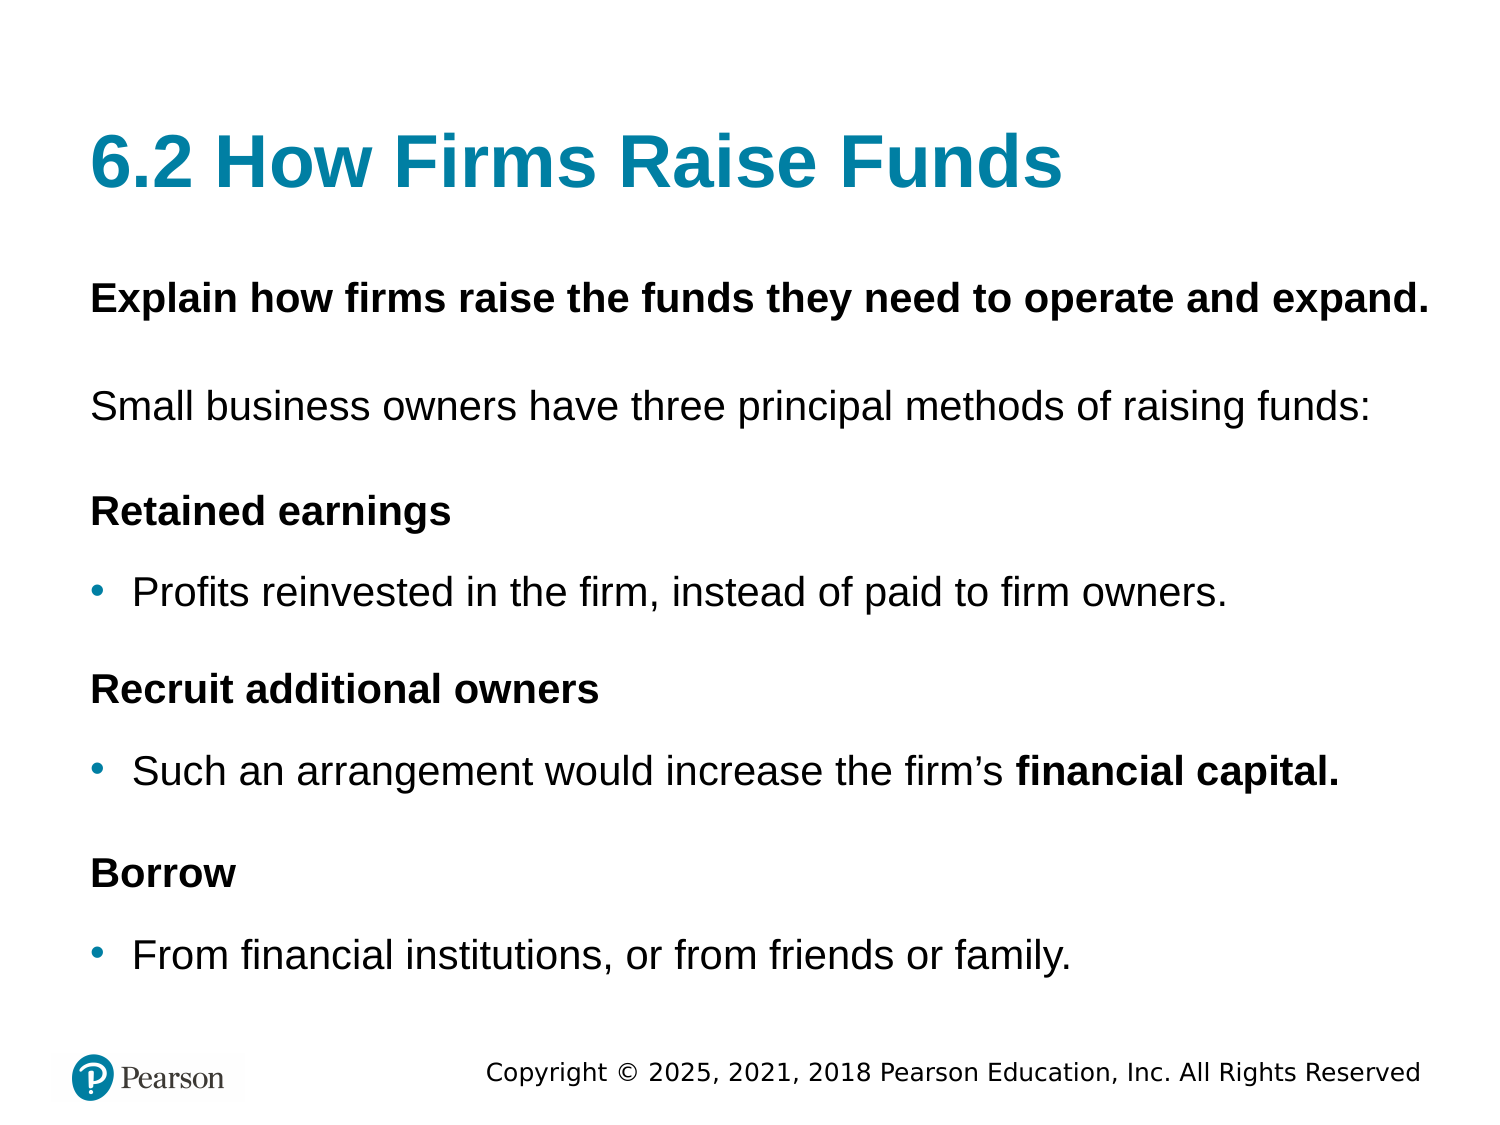

# 6.2 How Firms Raise Funds
Explain how firms raise the funds they need to operate and expand.
Small business owners have three principal methods of raising funds:
Retained earnings
Profits reinvested in the firm, instead of paid to firm owners.
Recruit additional owners
Such an arrangement would increase the firm’s financial capital.
Borrow
From financial institutions, or from friends or family.